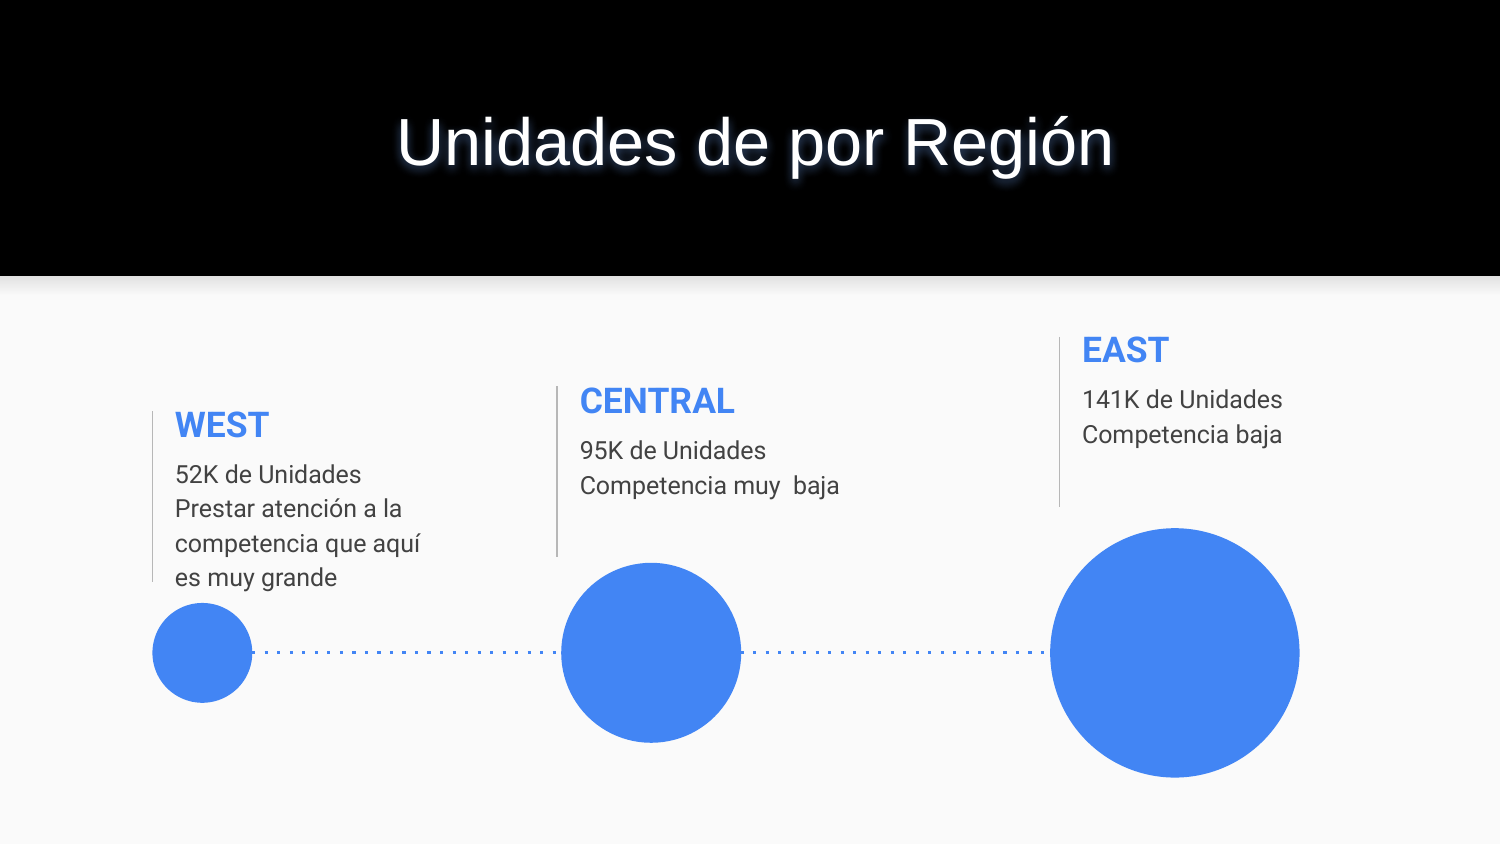

# Unidades de por Región
EAST
141K de Unidades Competencia baja

CENTRAL
WEST
95K de Unidades Competencia muy  baja
52K de Unidades Prestar atención a la competencia que aquí es muy grande